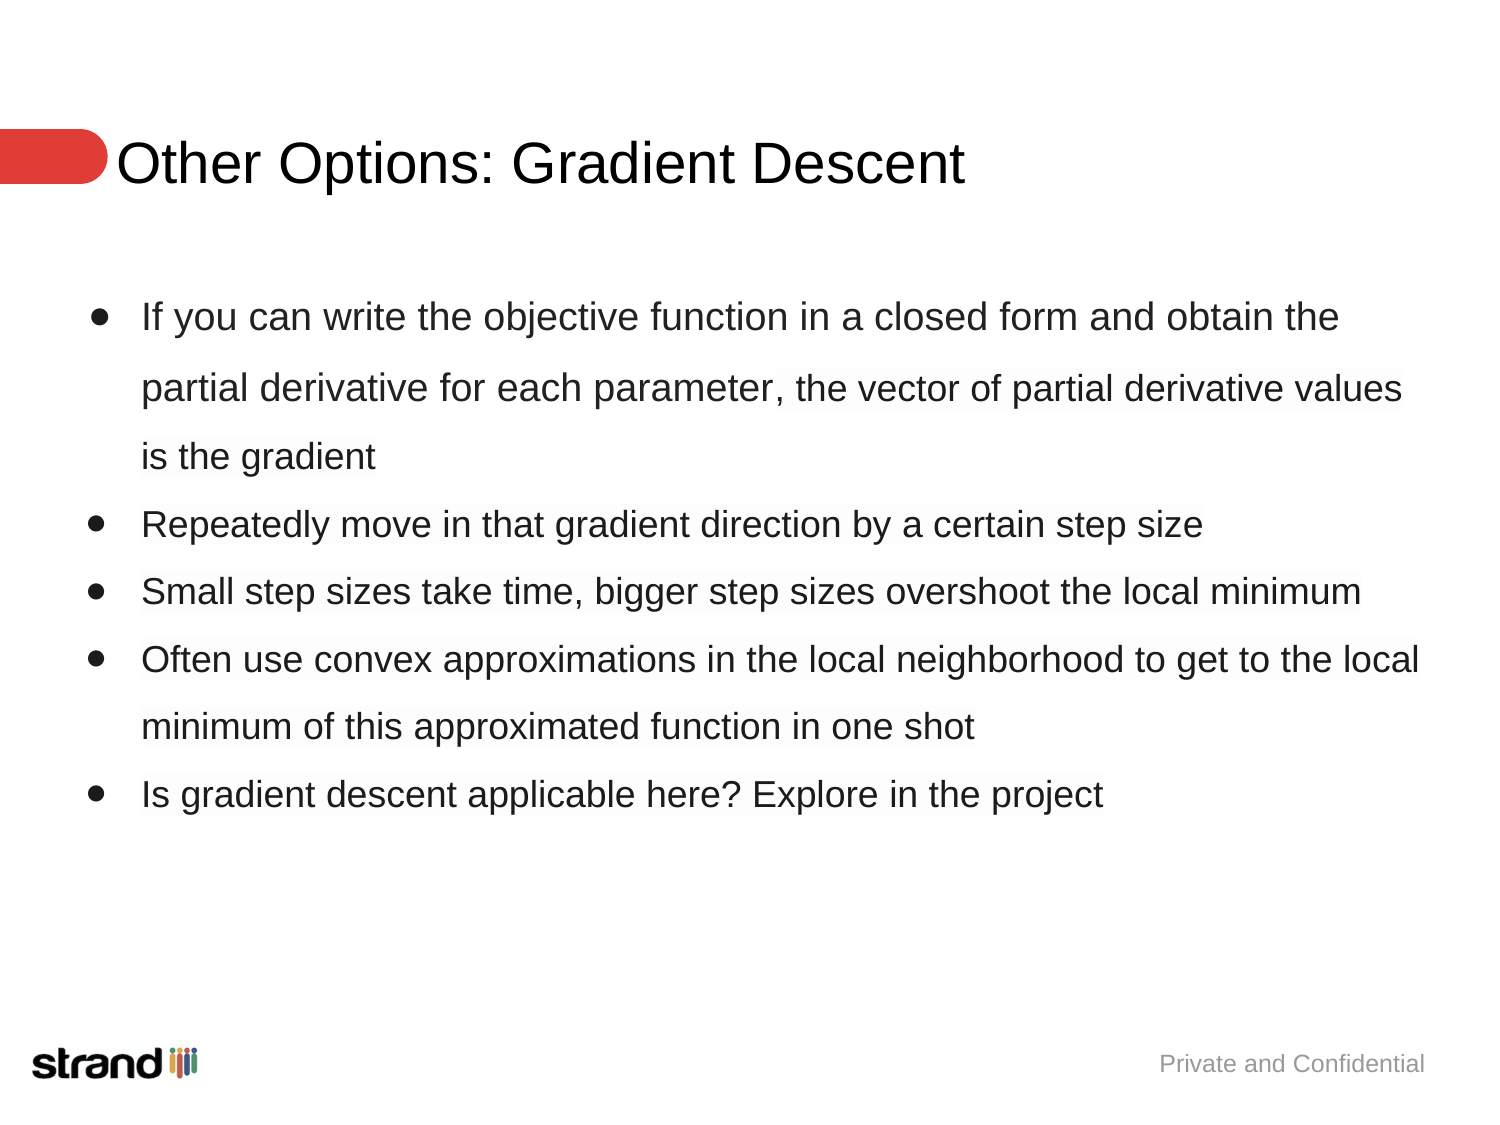

# Other Options: Gradient Descent
If you can write the objective function in a closed form and obtain the partial derivative for each parameter, the vector of partial derivative values is the gradient
Repeatedly move in that gradient direction by a certain step size
Small step sizes take time, bigger step sizes overshoot the local minimum
Often use convex approximations in the local neighborhood to get to the local minimum of this approximated function in one shot
Is gradient descent applicable here? Explore in the project